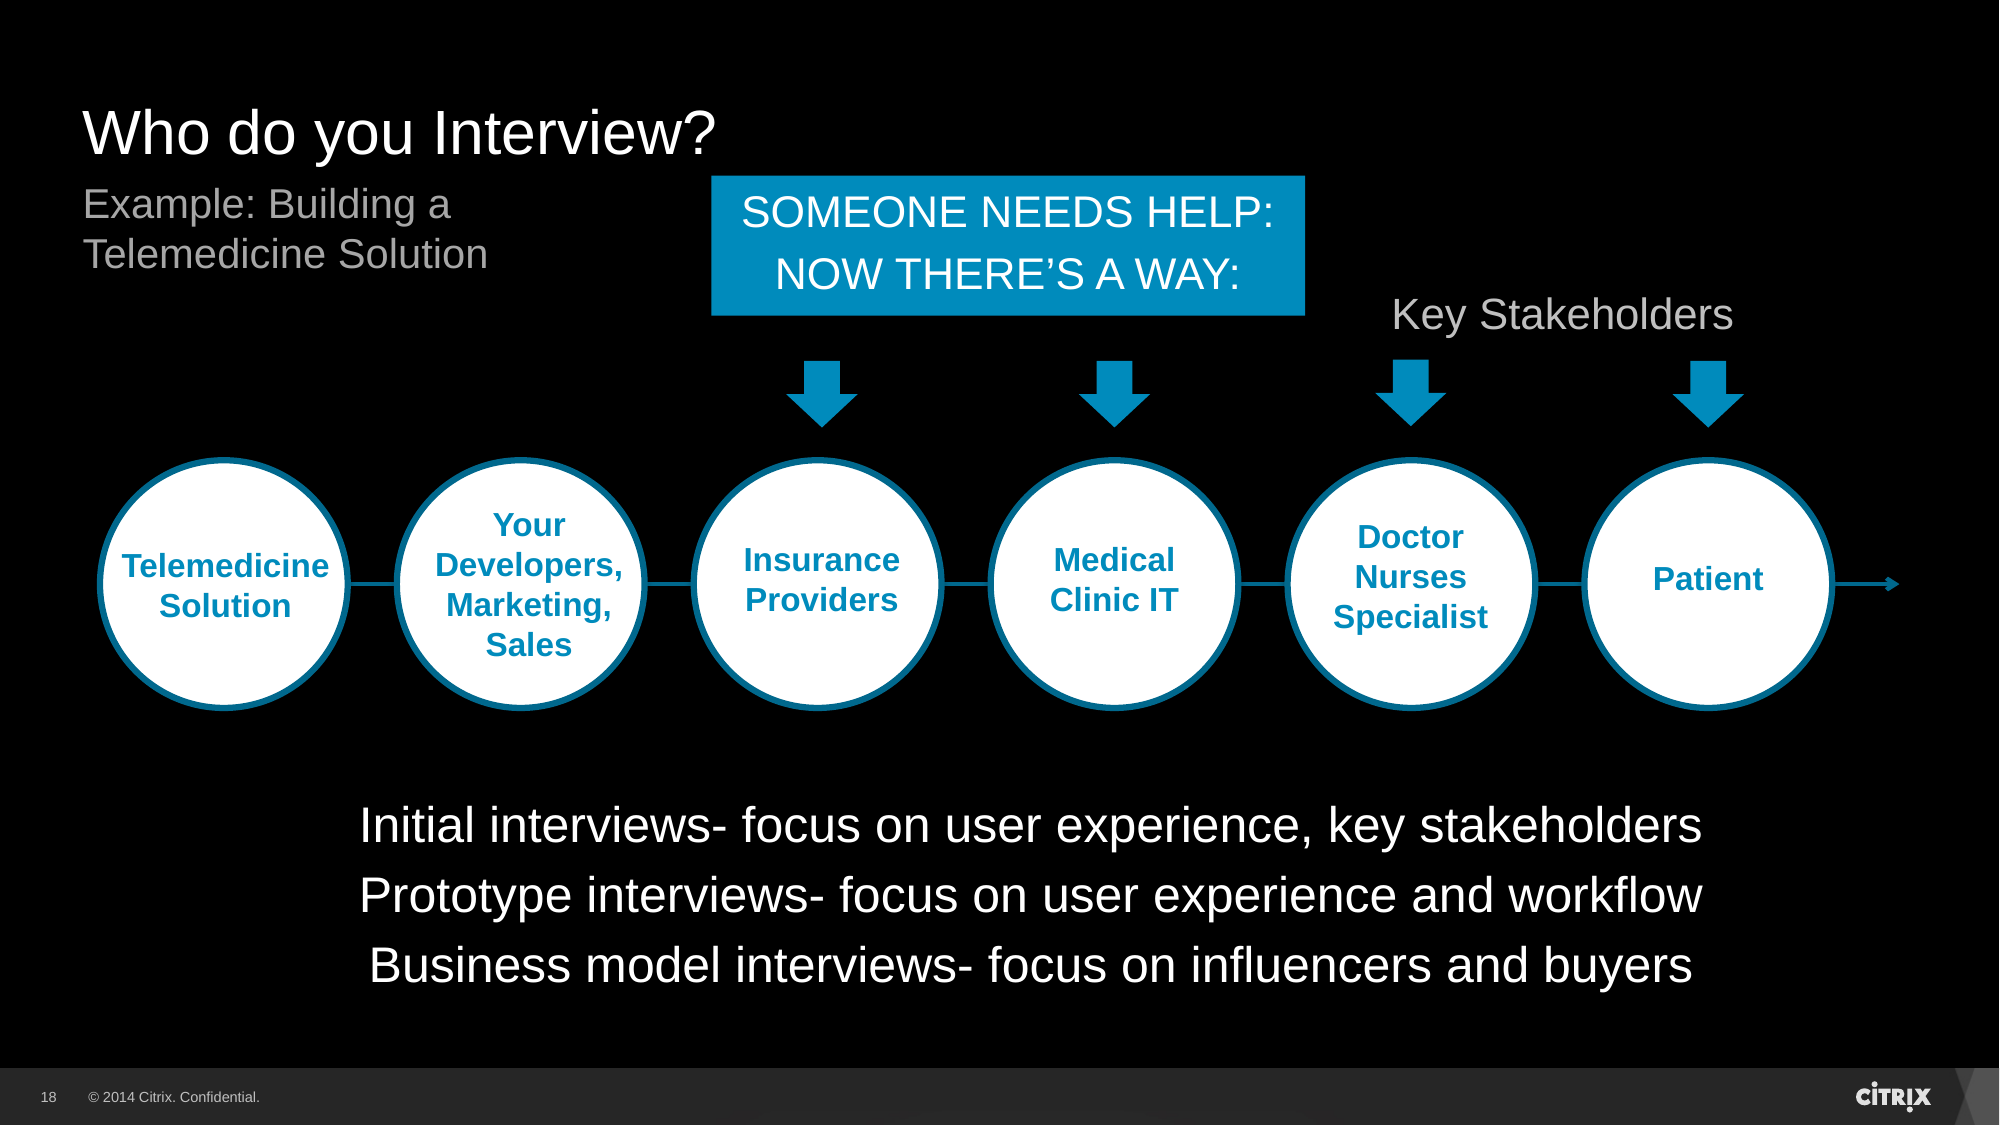

# Who do you Interview?
Example: Building a Telemedicine Solution
SOMEONE NEEDS HELP:
NOW THERE’S A WAY:
Key Stakeholders

Telemedicine Solution
Your Developers, Marketing, Sales
Doctor
Nurses
Specialist
Insurance Providers
Medical Clinic IT
Patient
Initial interviews- focus on user experience, key stakeholders
Prototype interviews- focus on user experience and workflow
Business model interviews- focus on influencers and buyers